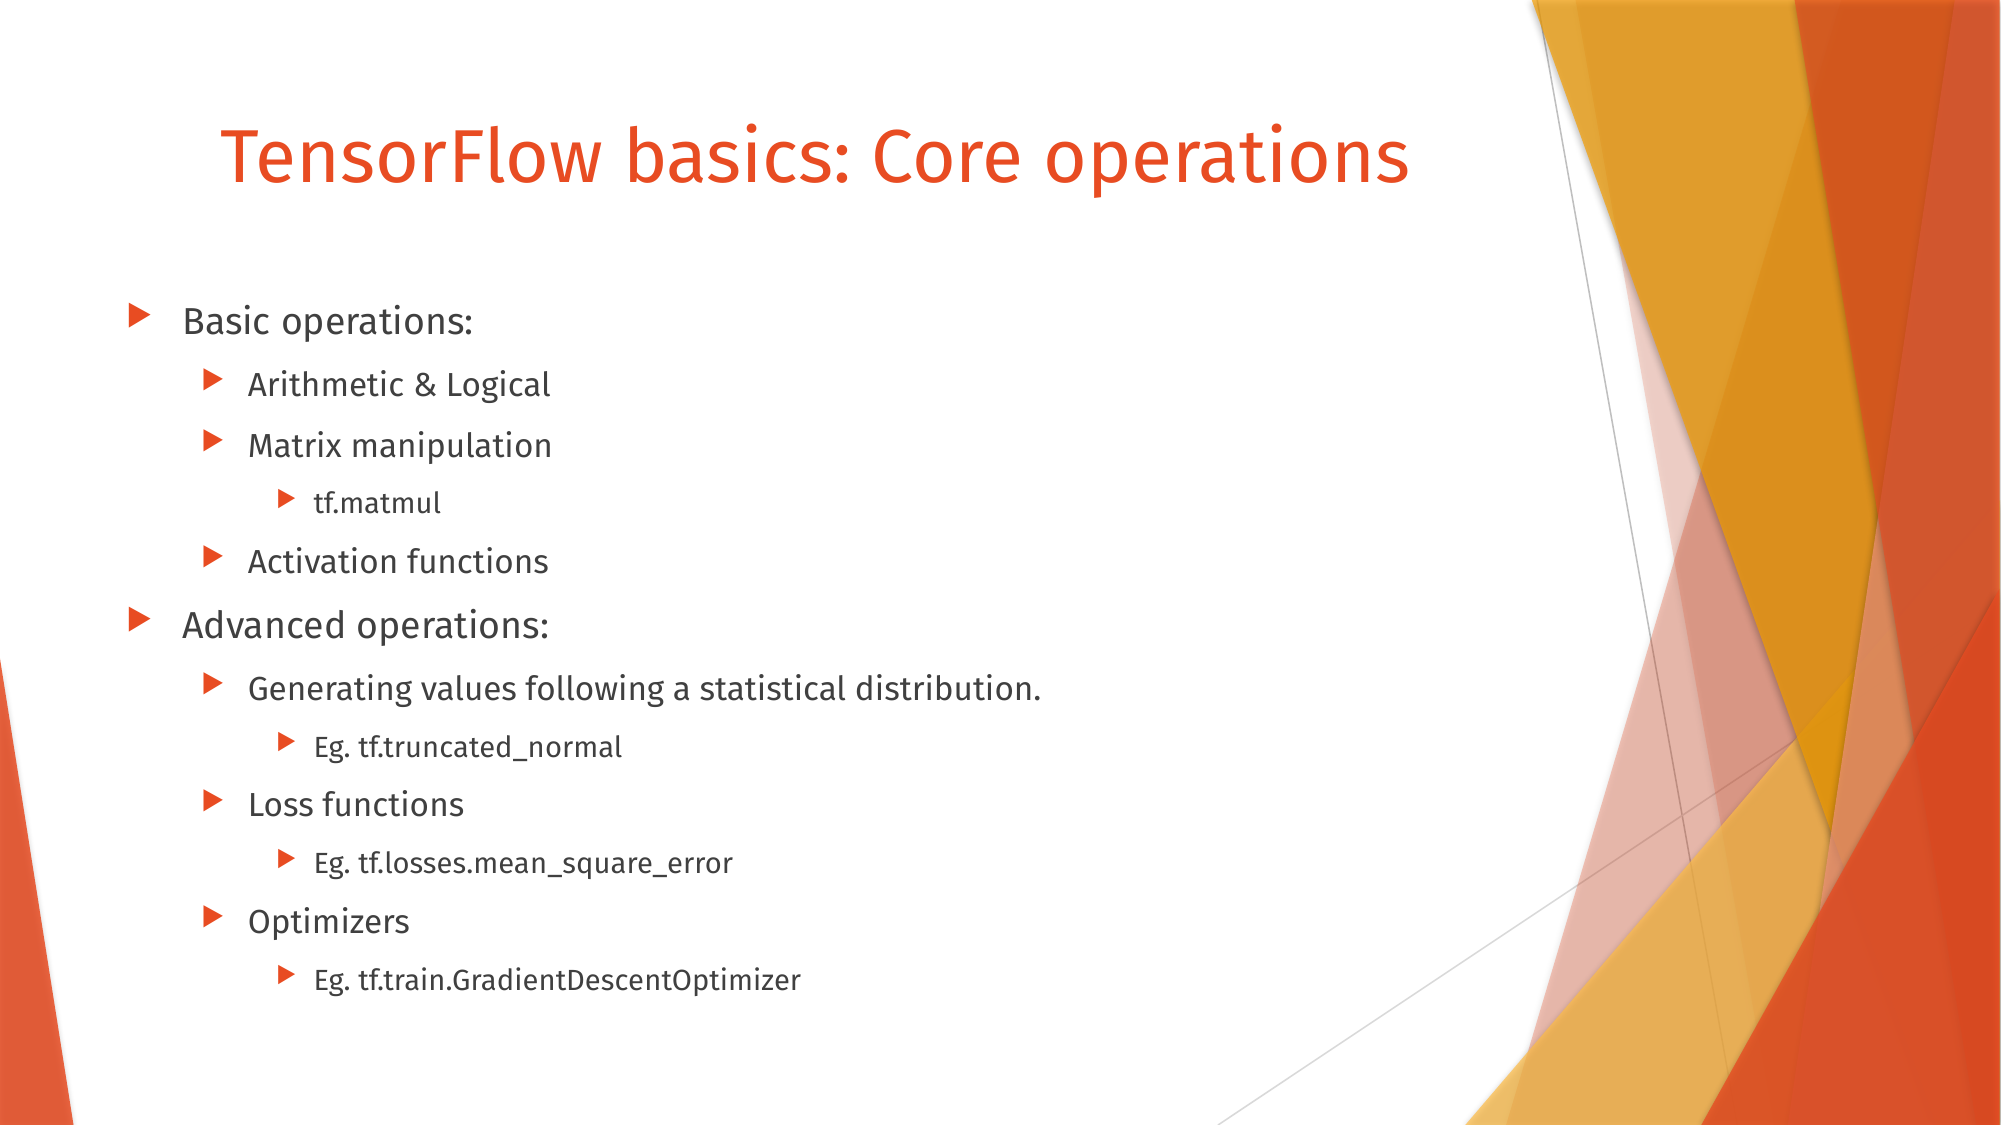

# TensorFlow basics: Core operations
Basic operations:
Arithmetic & Logical
Matrix manipulation
tf.matmul
Activation functions
Advanced operations:
Generating values following a statistical distribution.
Eg. tf.truncated_normal
Loss functions
Eg. tf.losses.mean_square_error
Optimizers
Eg. tf.train.GradientDescentOptimizer